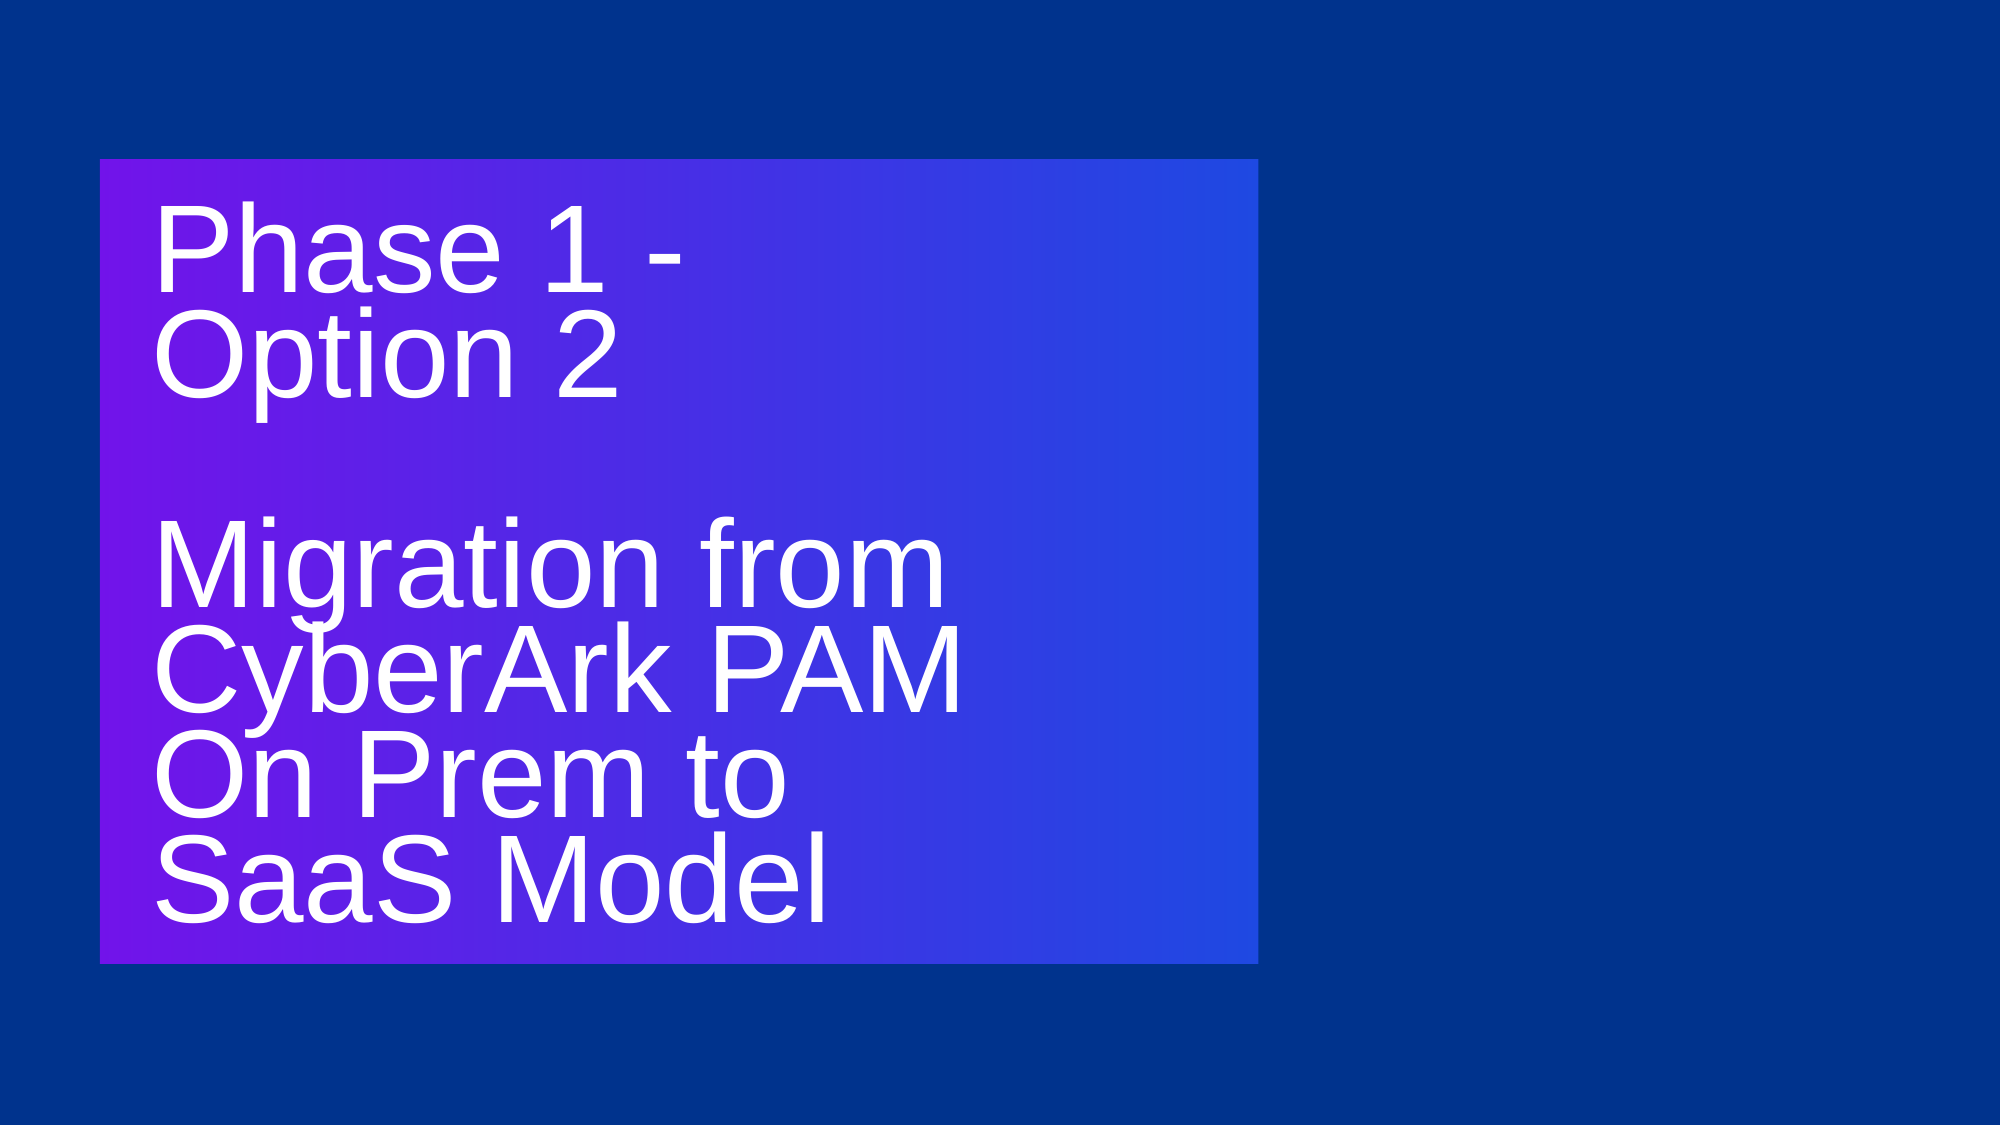

# Phase 1 - Option 2 Migration from CyberArk PAM On Prem to  SaaS Model